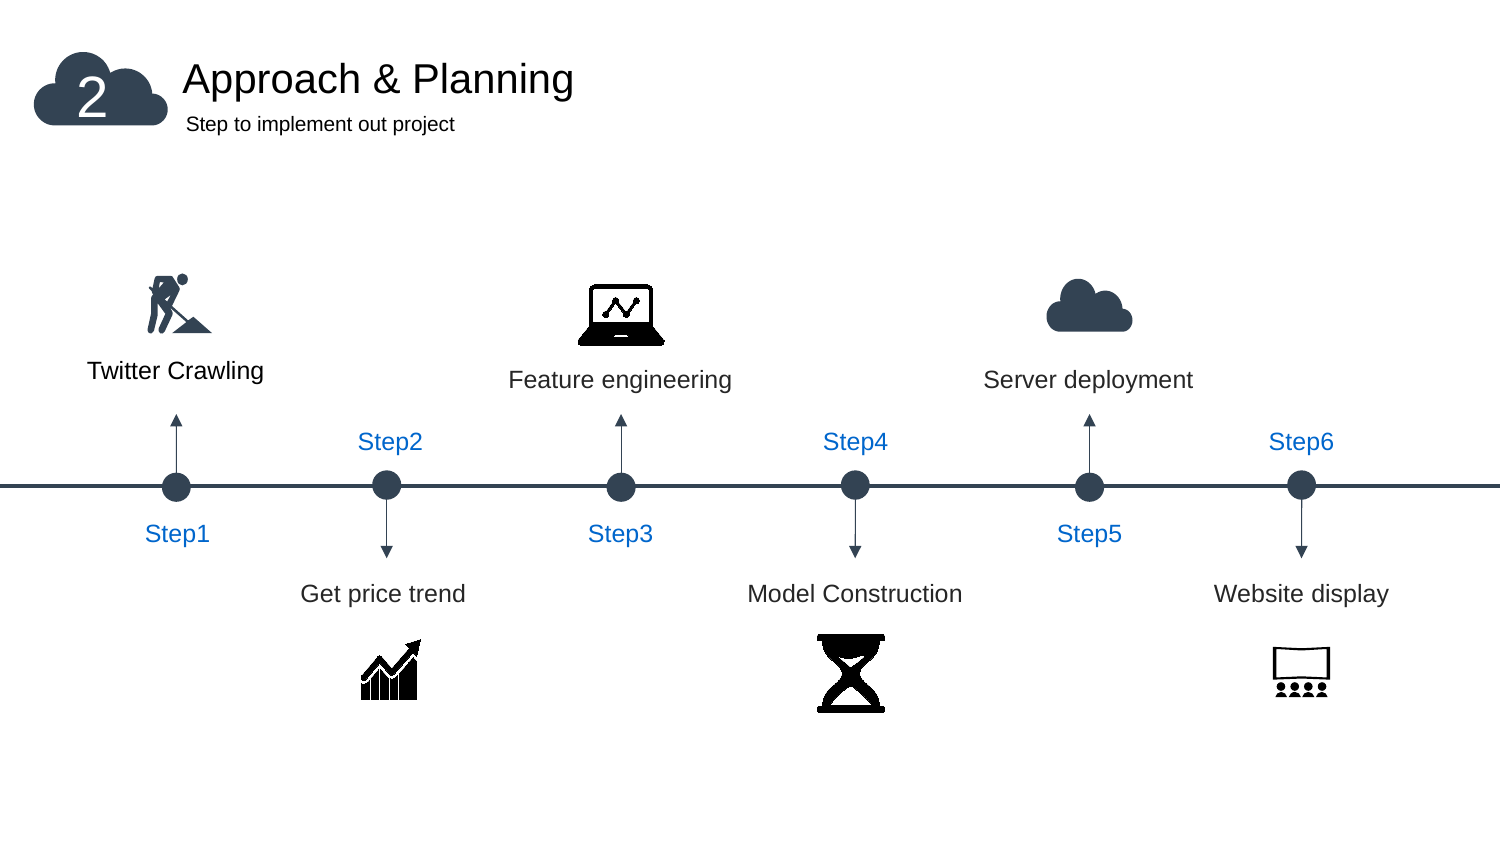

Approach & Planning

Step to implement out project
2

Twitter Crawling
Feature engineering
Server deployment
Step2
Step4
Step6

Step1
Step3
Step5
Get price trend

Model Construction

Website display